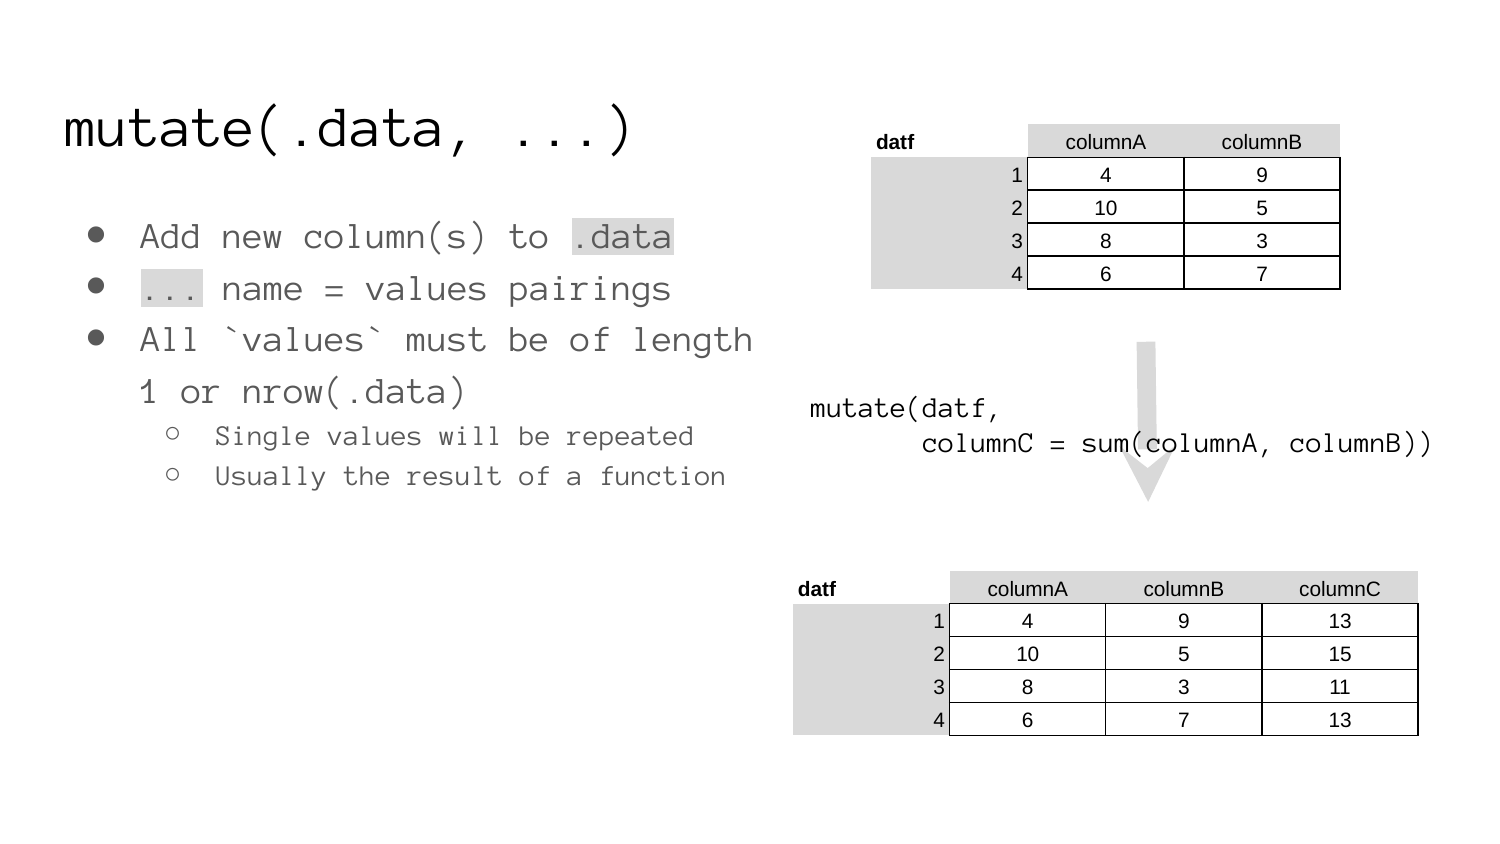

# mutate(.data, ...)
| datf | columnA | columnB |
| --- | --- | --- |
| 1 | 4 | 9 |
| 2 | 10 | 5 |
| 3 | 8 | 3 |
| 4 | 6 | 7 |
Add new column(s) to .data
... name = values pairings
All `values` must be of length 1 or nrow(.data)
Single values will be repeated
Usually the result of a function
mutate(datf,
       columnC = sum(columnA, columnB))
| datf | columnA | columnB | columnC |
| --- | --- | --- | --- |
| 1 | 4 | 9 | 13 |
| 2 | 10 | 5 | 15 |
| 3 | 8 | 3 | 11 |
| 4 | 6 | 7 | 13 |